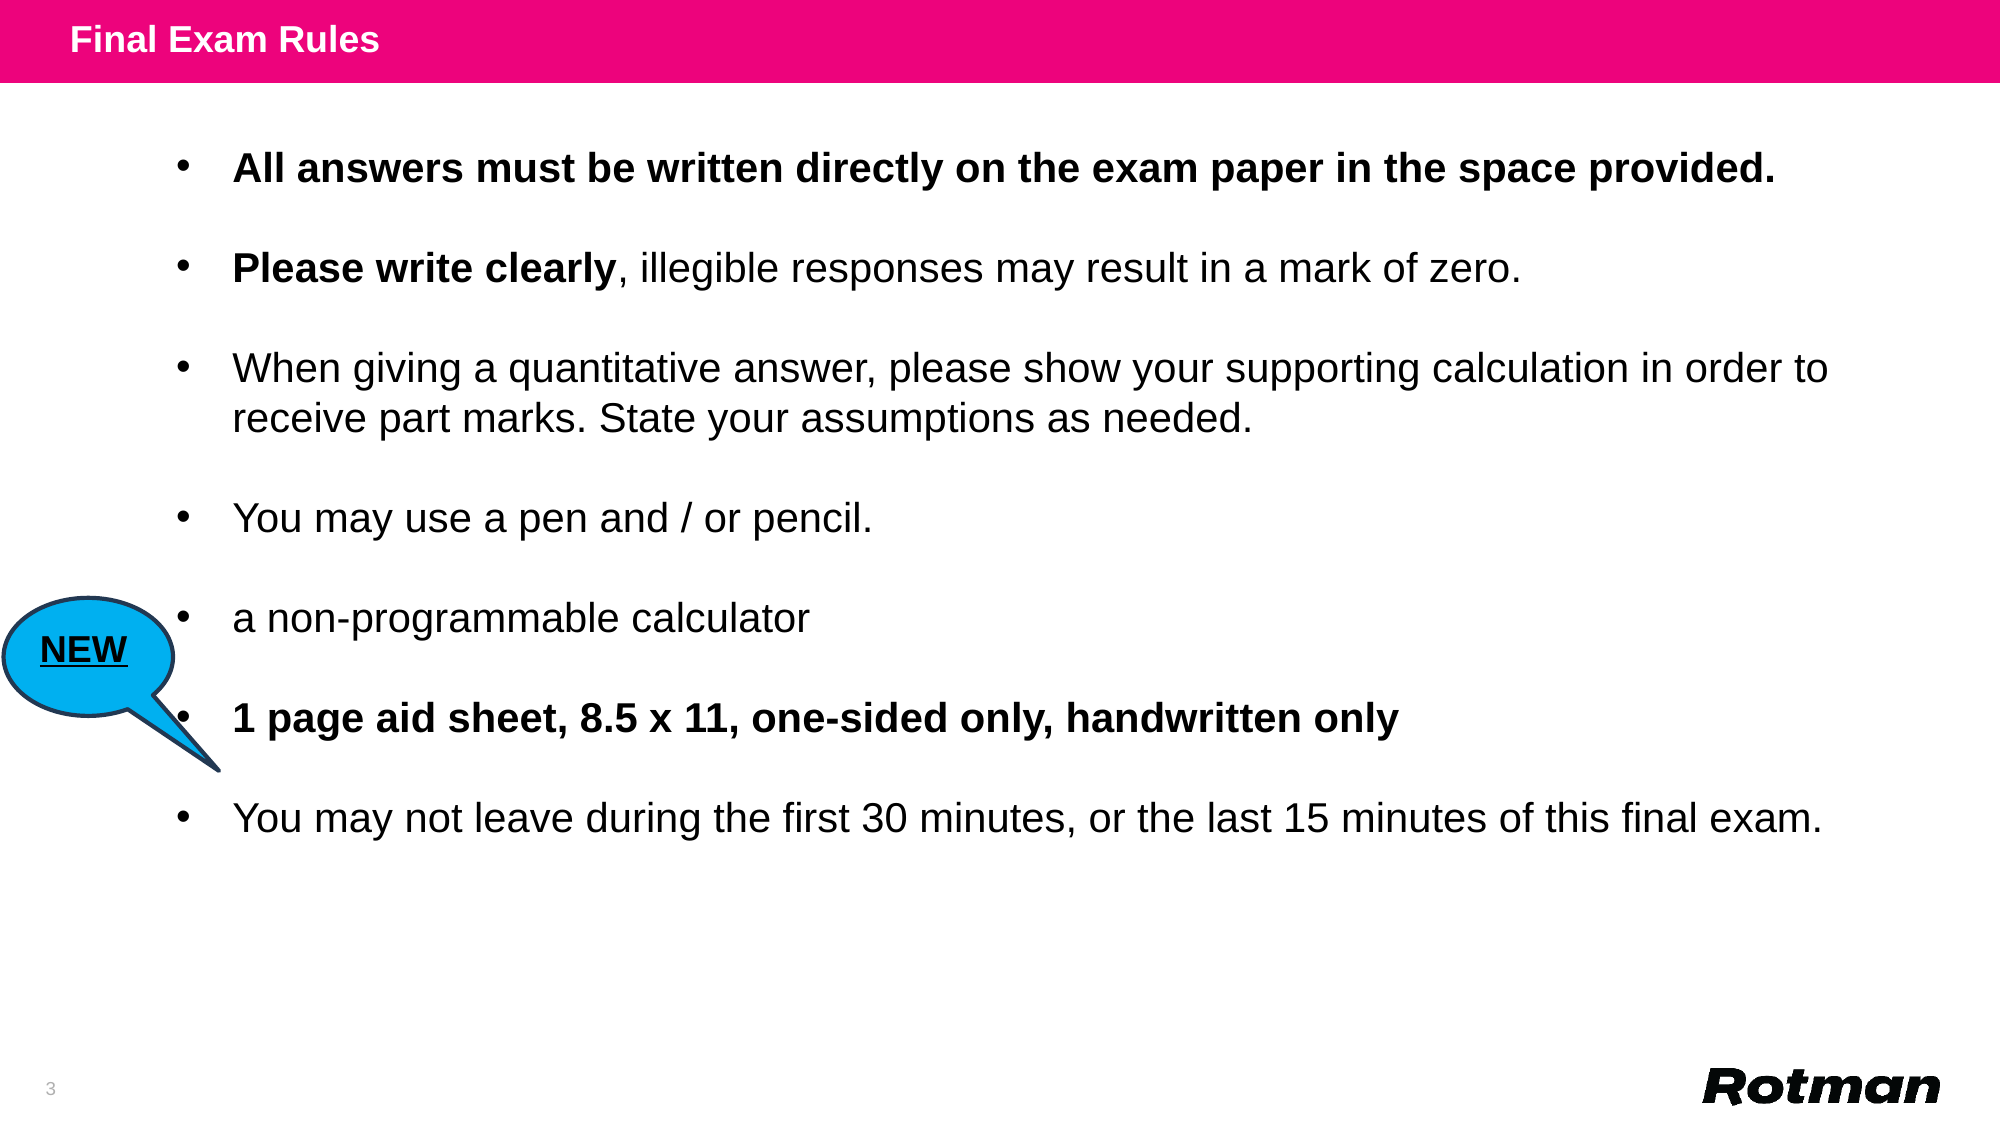

Final Exam Rules
All answers must be written directly on the exam paper in the space provided.

Please write clearly, illegible responses may result in a mark of zero.

When giving a quantitative answer, please show your supporting calculation in order to receive part marks. State your assumptions as needed.

You may use a pen and / or pencil.

a non-programmable calculator

1 page aid sheet, 8.5 x 11, one-sided only, handwritten only

You may not leave during the first 30 minutes, or the last 15 minutes of this final exam.

NEW
3